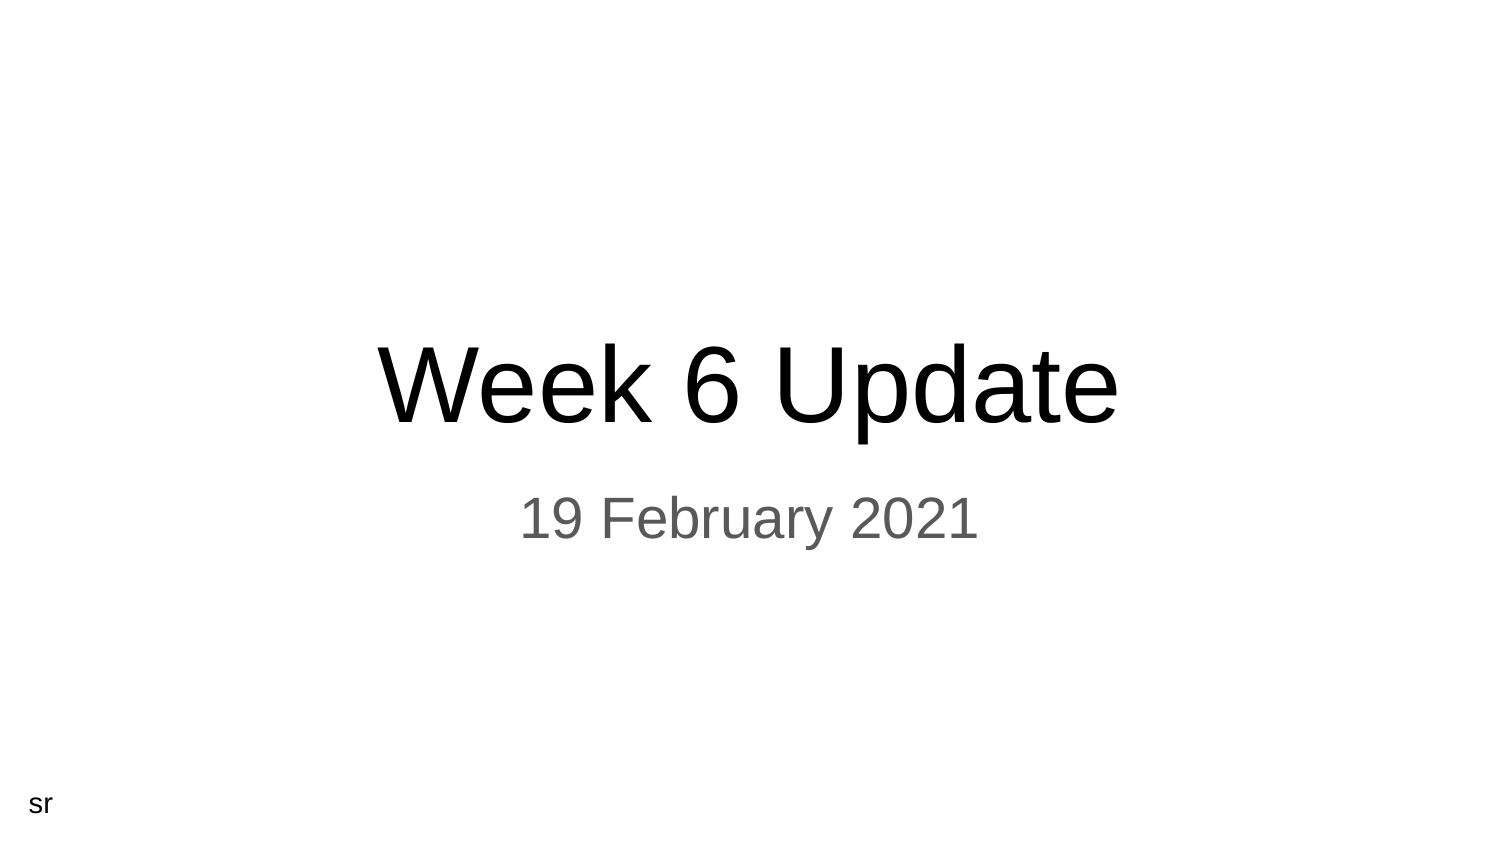

# Week 6 Update
19 February 2021
sr